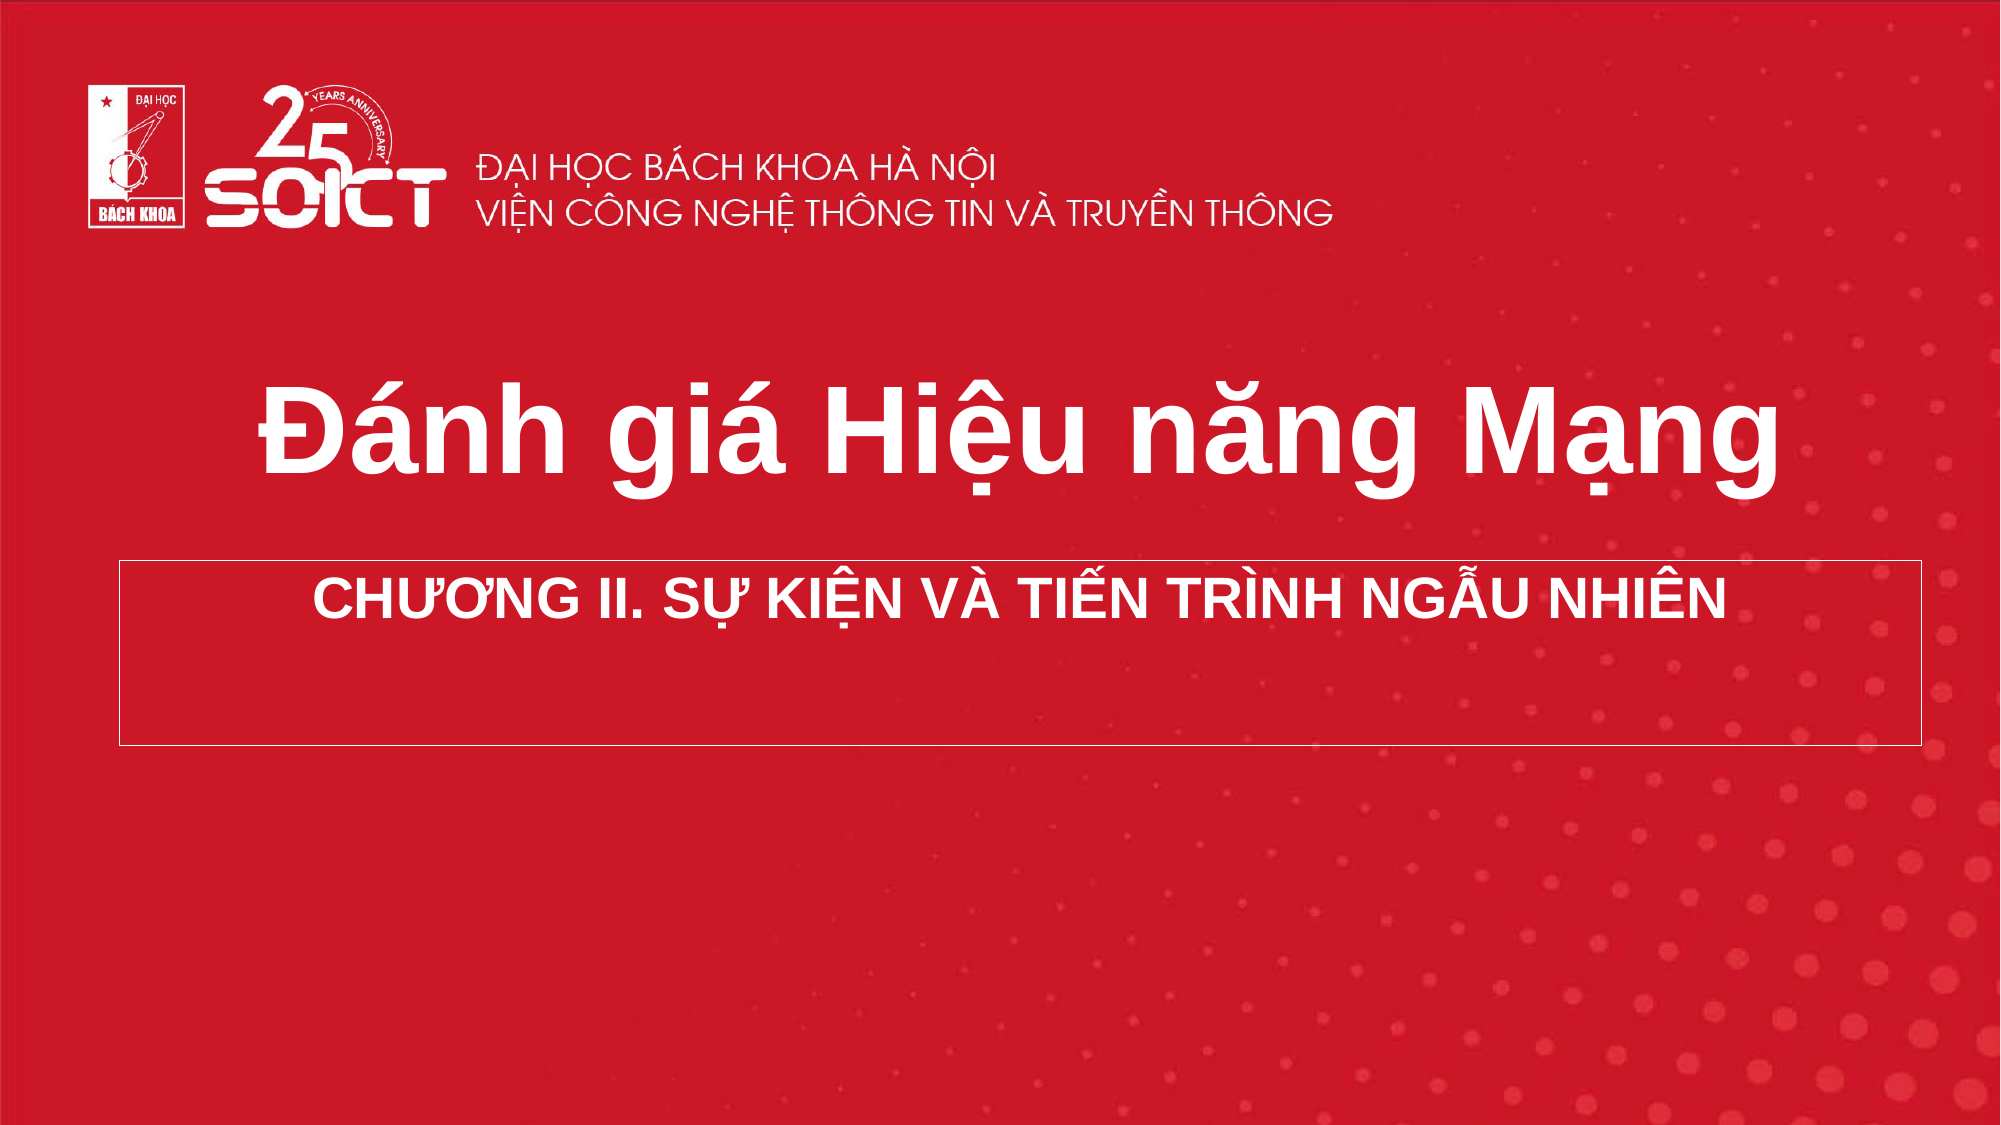

# Đánh giá Hiệu năng Mạng
CHƯƠNG II. SỰ KIỆN VÀ TIẾN TRÌNH NGẪU NHIÊN